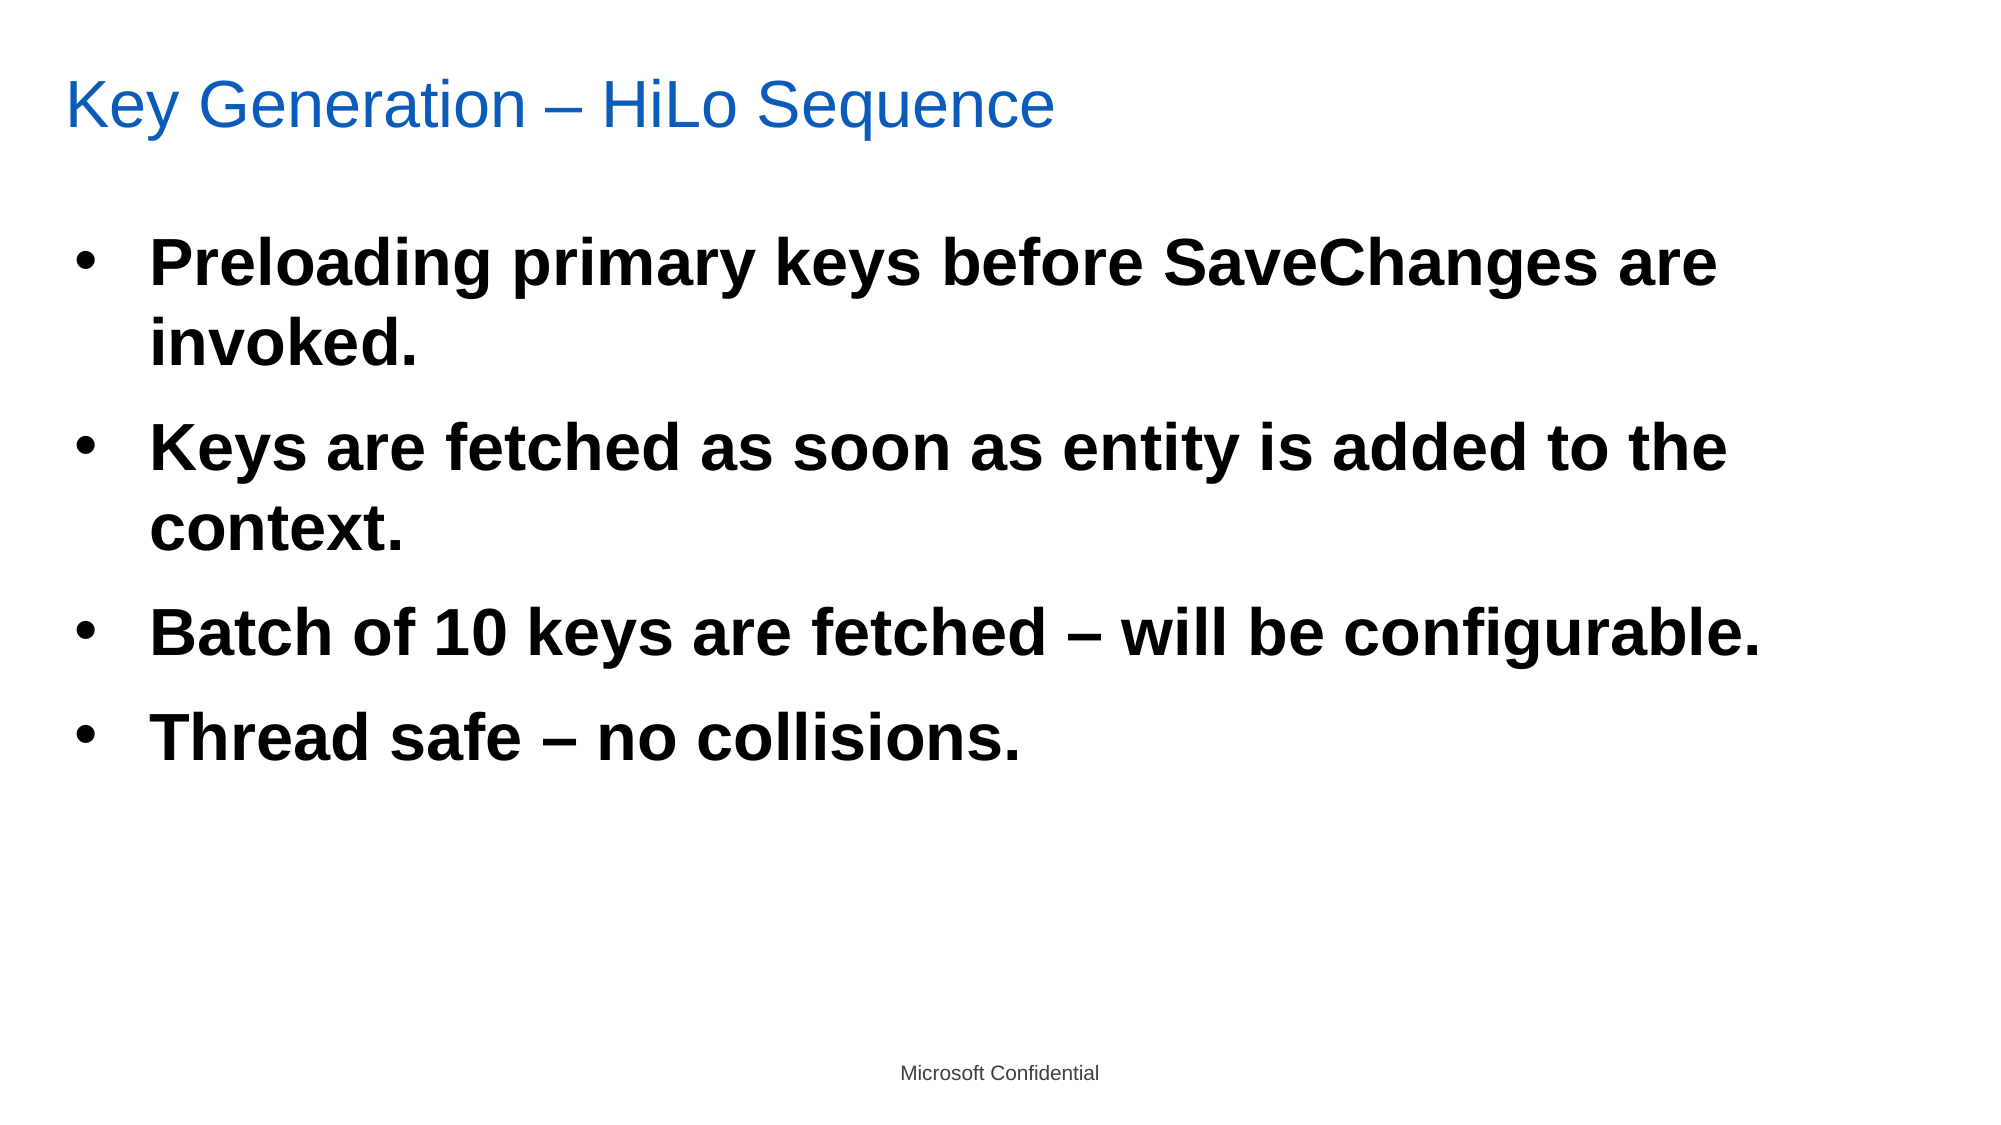

# Key Generation – HiLo Sequence
Preloading primary keys before SaveChanges are invoked.
Keys are fetched as soon as entity is added to the context.
Batch of 10 keys are fetched – will be configurable.
Thread safe – no collisions.